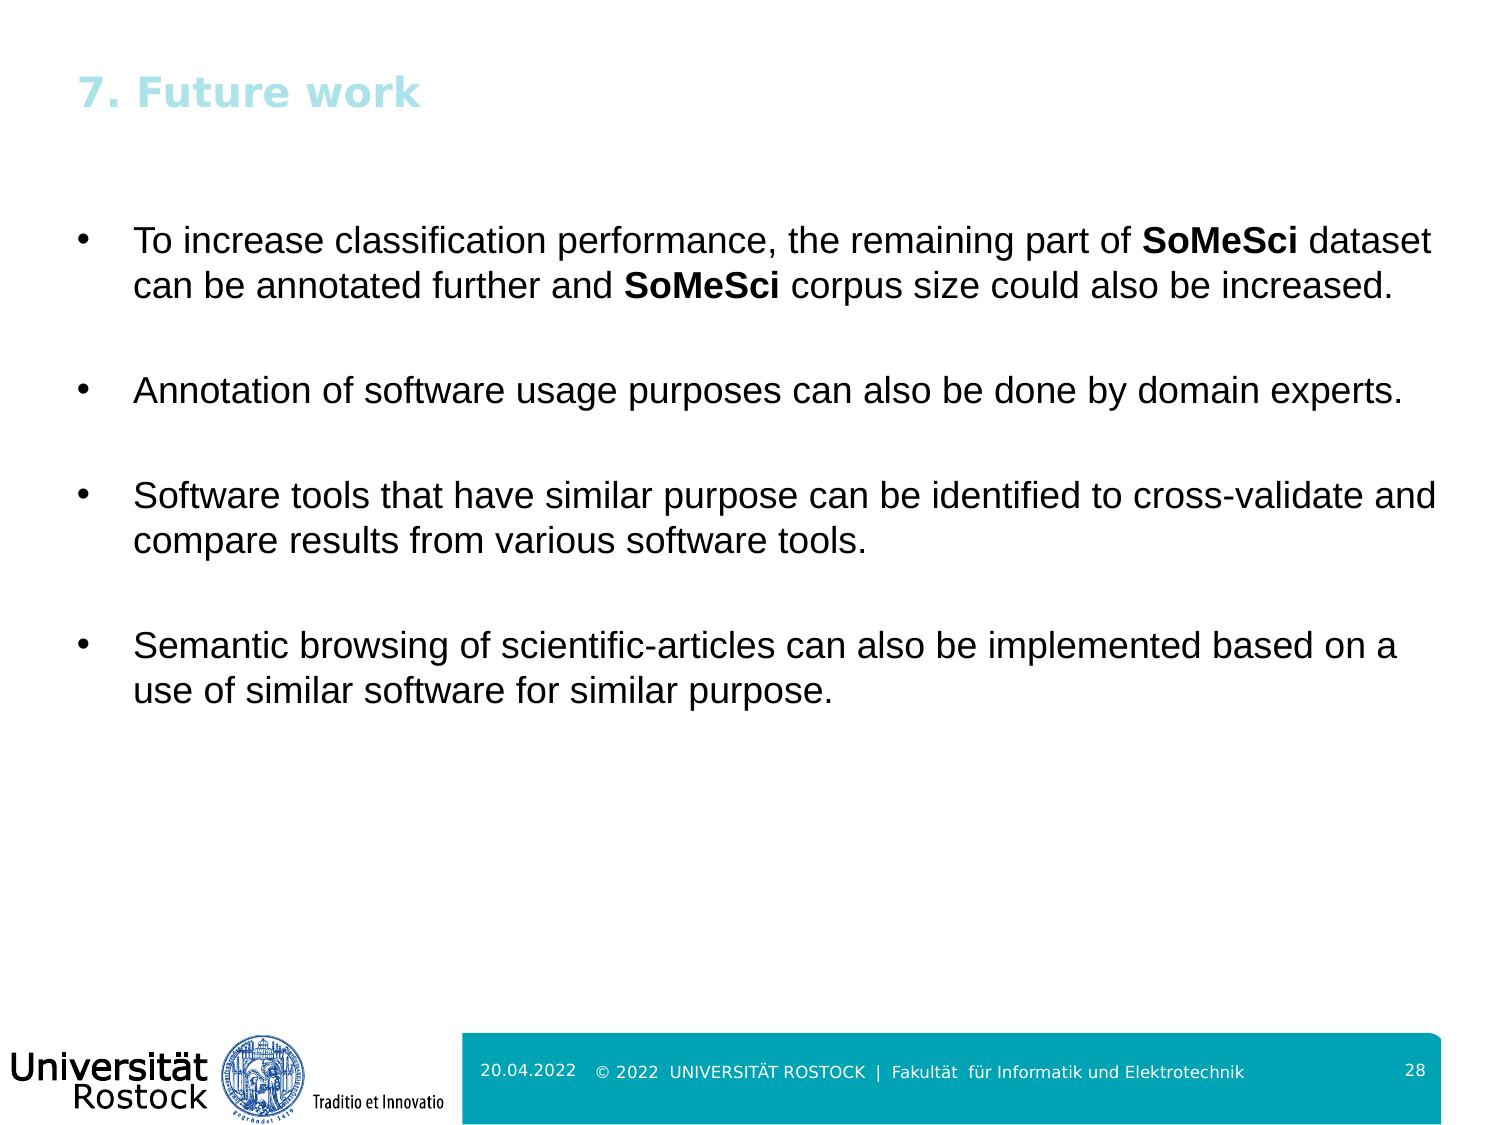

# 7. Future work

To increase classification performance, the remaining part of SoMeSci dataset can be annotated further and SoMeSci corpus size could also be increased.

Annotation of software usage purposes can also be done by domain experts.

Software tools that have similar purpose can be identified to cross-validate and compare results from various software tools.

Semantic browsing of scientific-articles can also be implemented based on a use of similar software for similar purpose.

20.04.2022
28
© 2022  UNIVERSITÄT ROSTOCK  |  Fakultät  für Informatik und Elektrotechnik